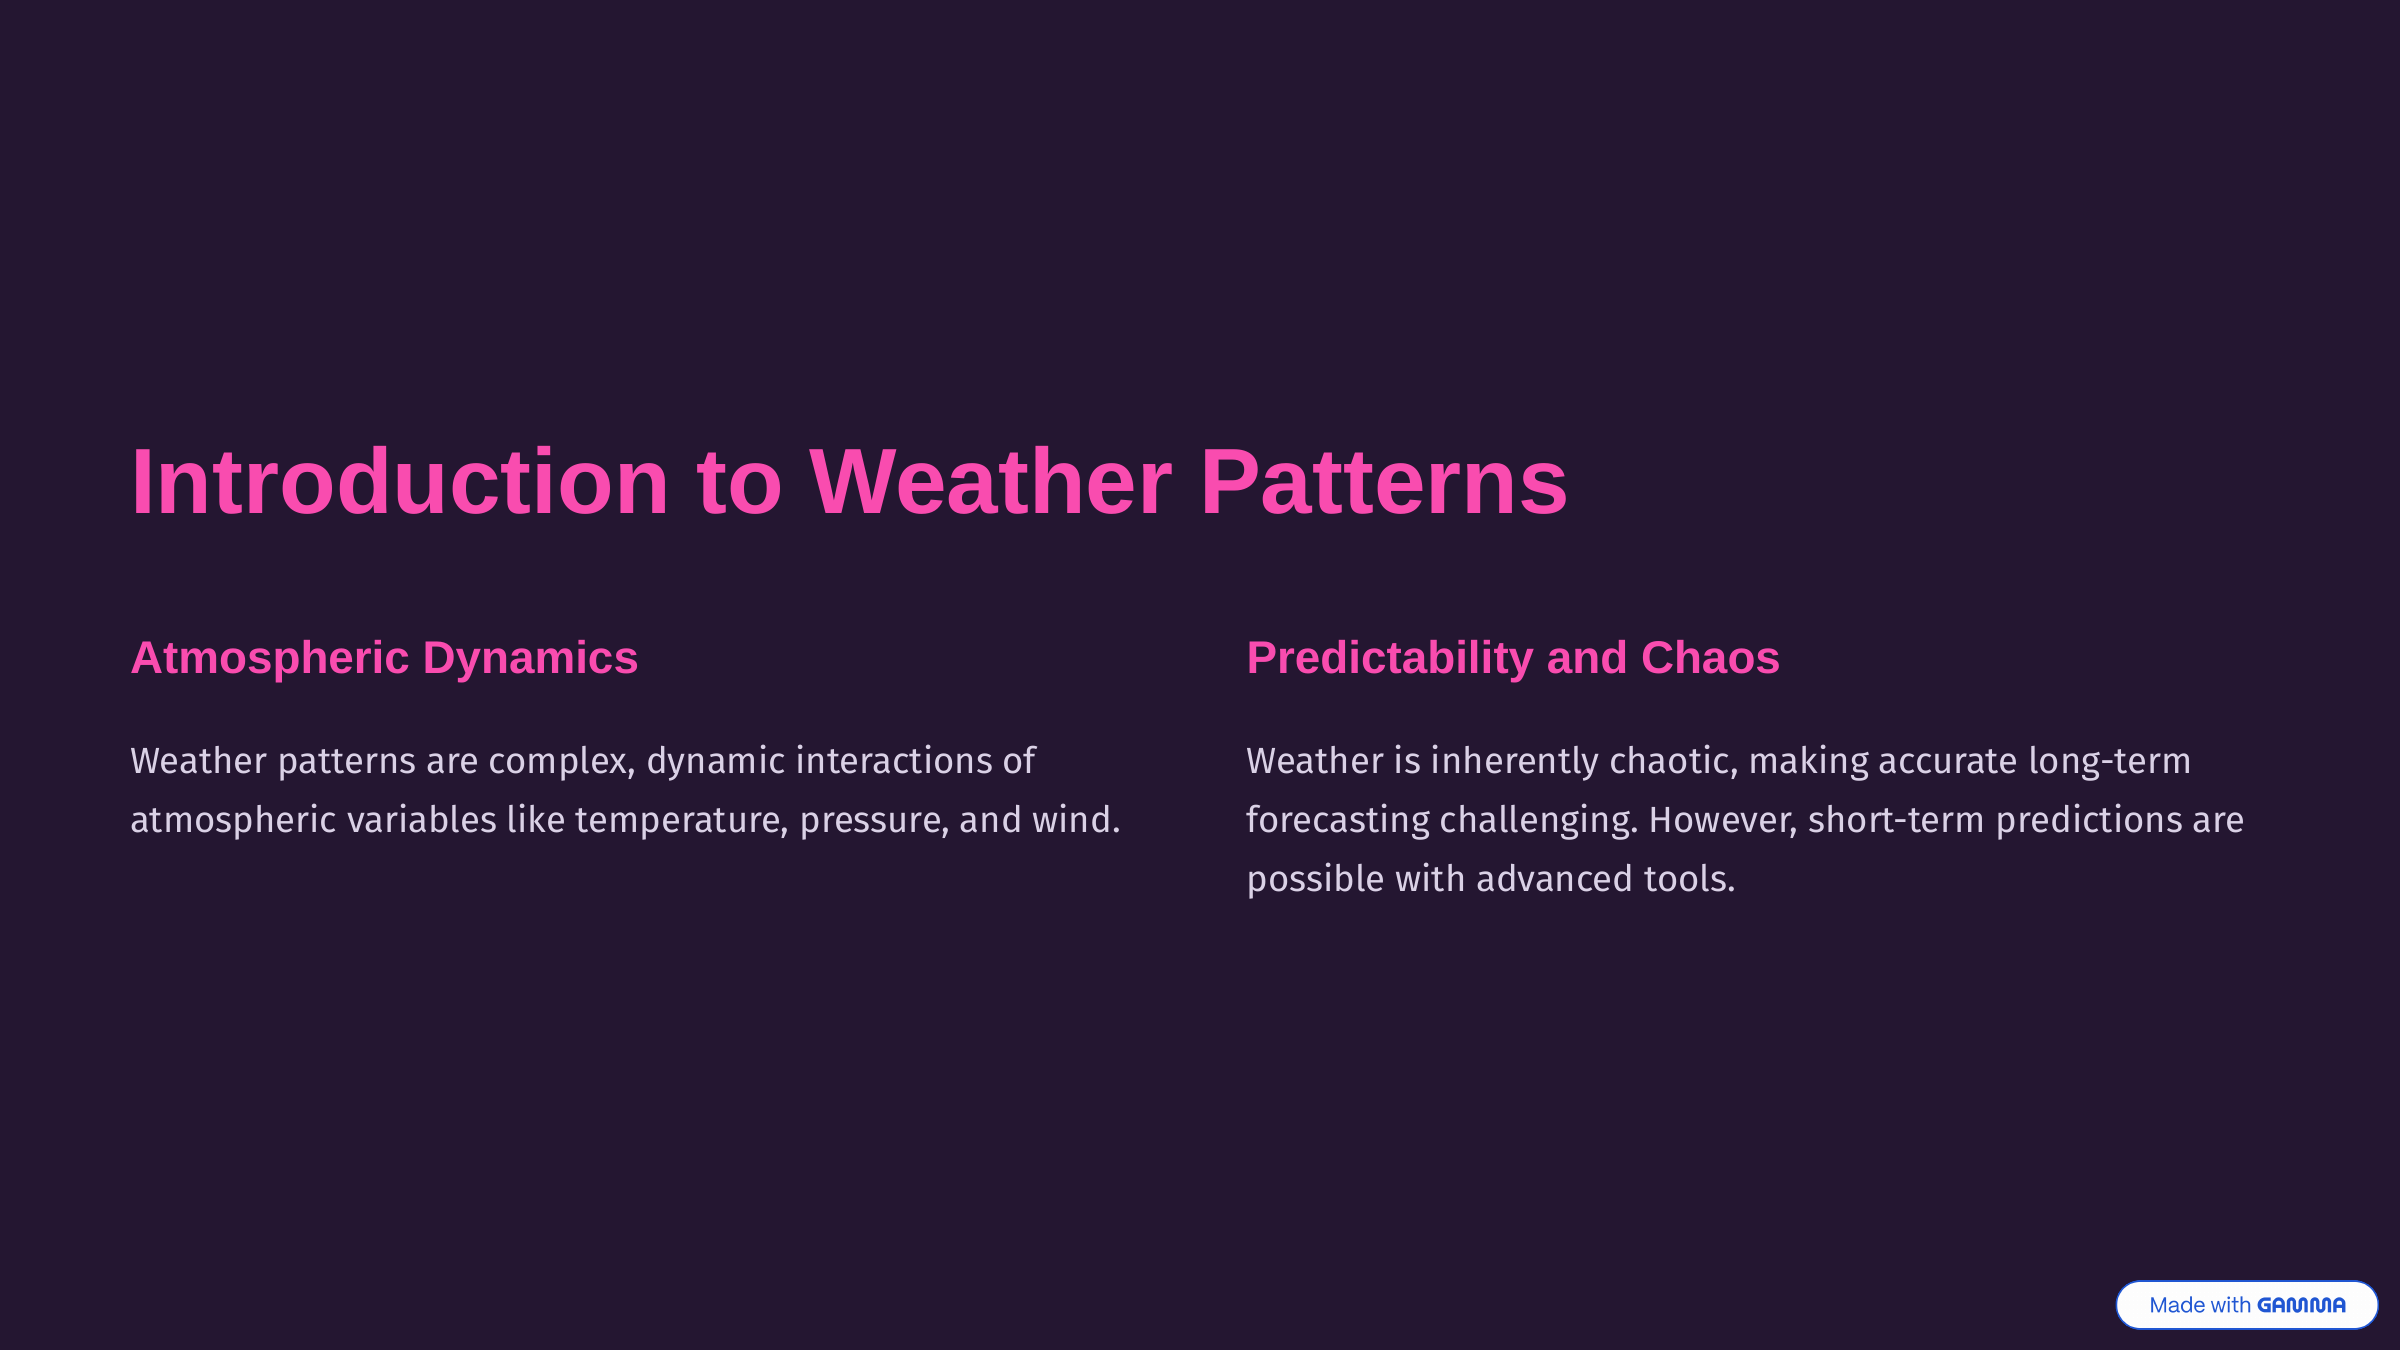

Introduction to Weather Patterns
Atmospheric Dynamics
Predictability and Chaos
Weather patterns are complex, dynamic interactions of atmospheric variables like temperature, pressure, and wind.
Weather is inherently chaotic, making accurate long-term forecasting challenging. However, short-term predictions are possible with advanced tools.